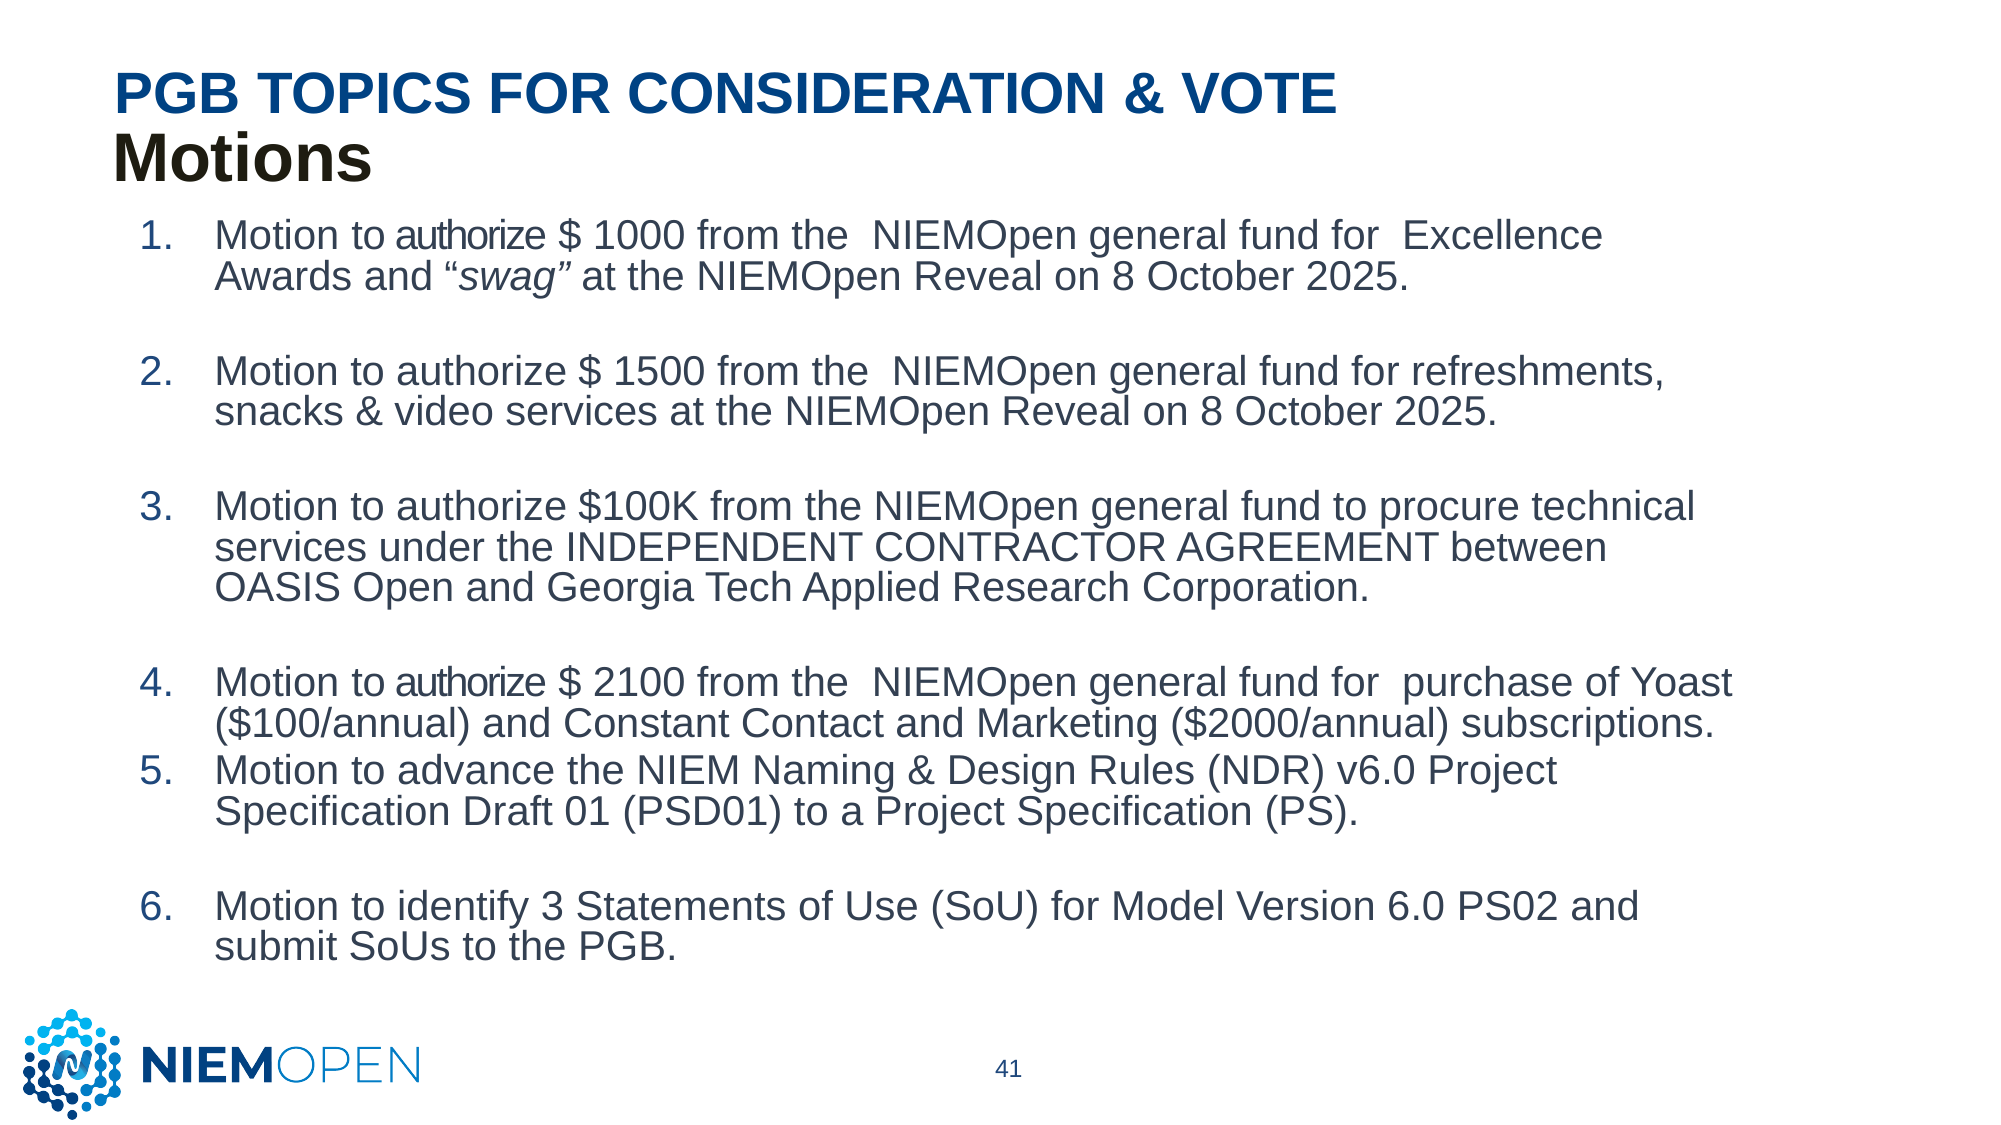

PGB TOPICS FOR CONSIDERATION & VOTE
# Motions
Motion to authorize $ 1000 from the  NIEMOpen general fund for  Excellence Awards and “swag” at the NIEMOpen Reveal on 8 October 2025.

Motion to authorize $ 1500 from the  NIEMOpen general fund for refreshments, snacks & video services at the NIEMOpen Reveal on 8 October 2025.

Motion to authorize $100K from the NIEMOpen general fund to procure technical services under the INDEPENDENT CONTRACTOR AGREEMENT between OASIS Open and Georgia Tech Applied Research Corporation.

Motion to authorize $ 2100 from the  NIEMOpen general fund for  purchase of Yoast ($100/annual) and Constant Contact and Marketing ($2000/annual) subscriptions.
Motion to advance the NIEM Naming & Design Rules (NDR) v6.0 Project Specification Draft 01 (PSD01) to a Project Specification (PS).

Motion to identify 3 Statements of Use (SoU) for Model Version 6.0 PS02 and submit SoUs to the PGB.
41